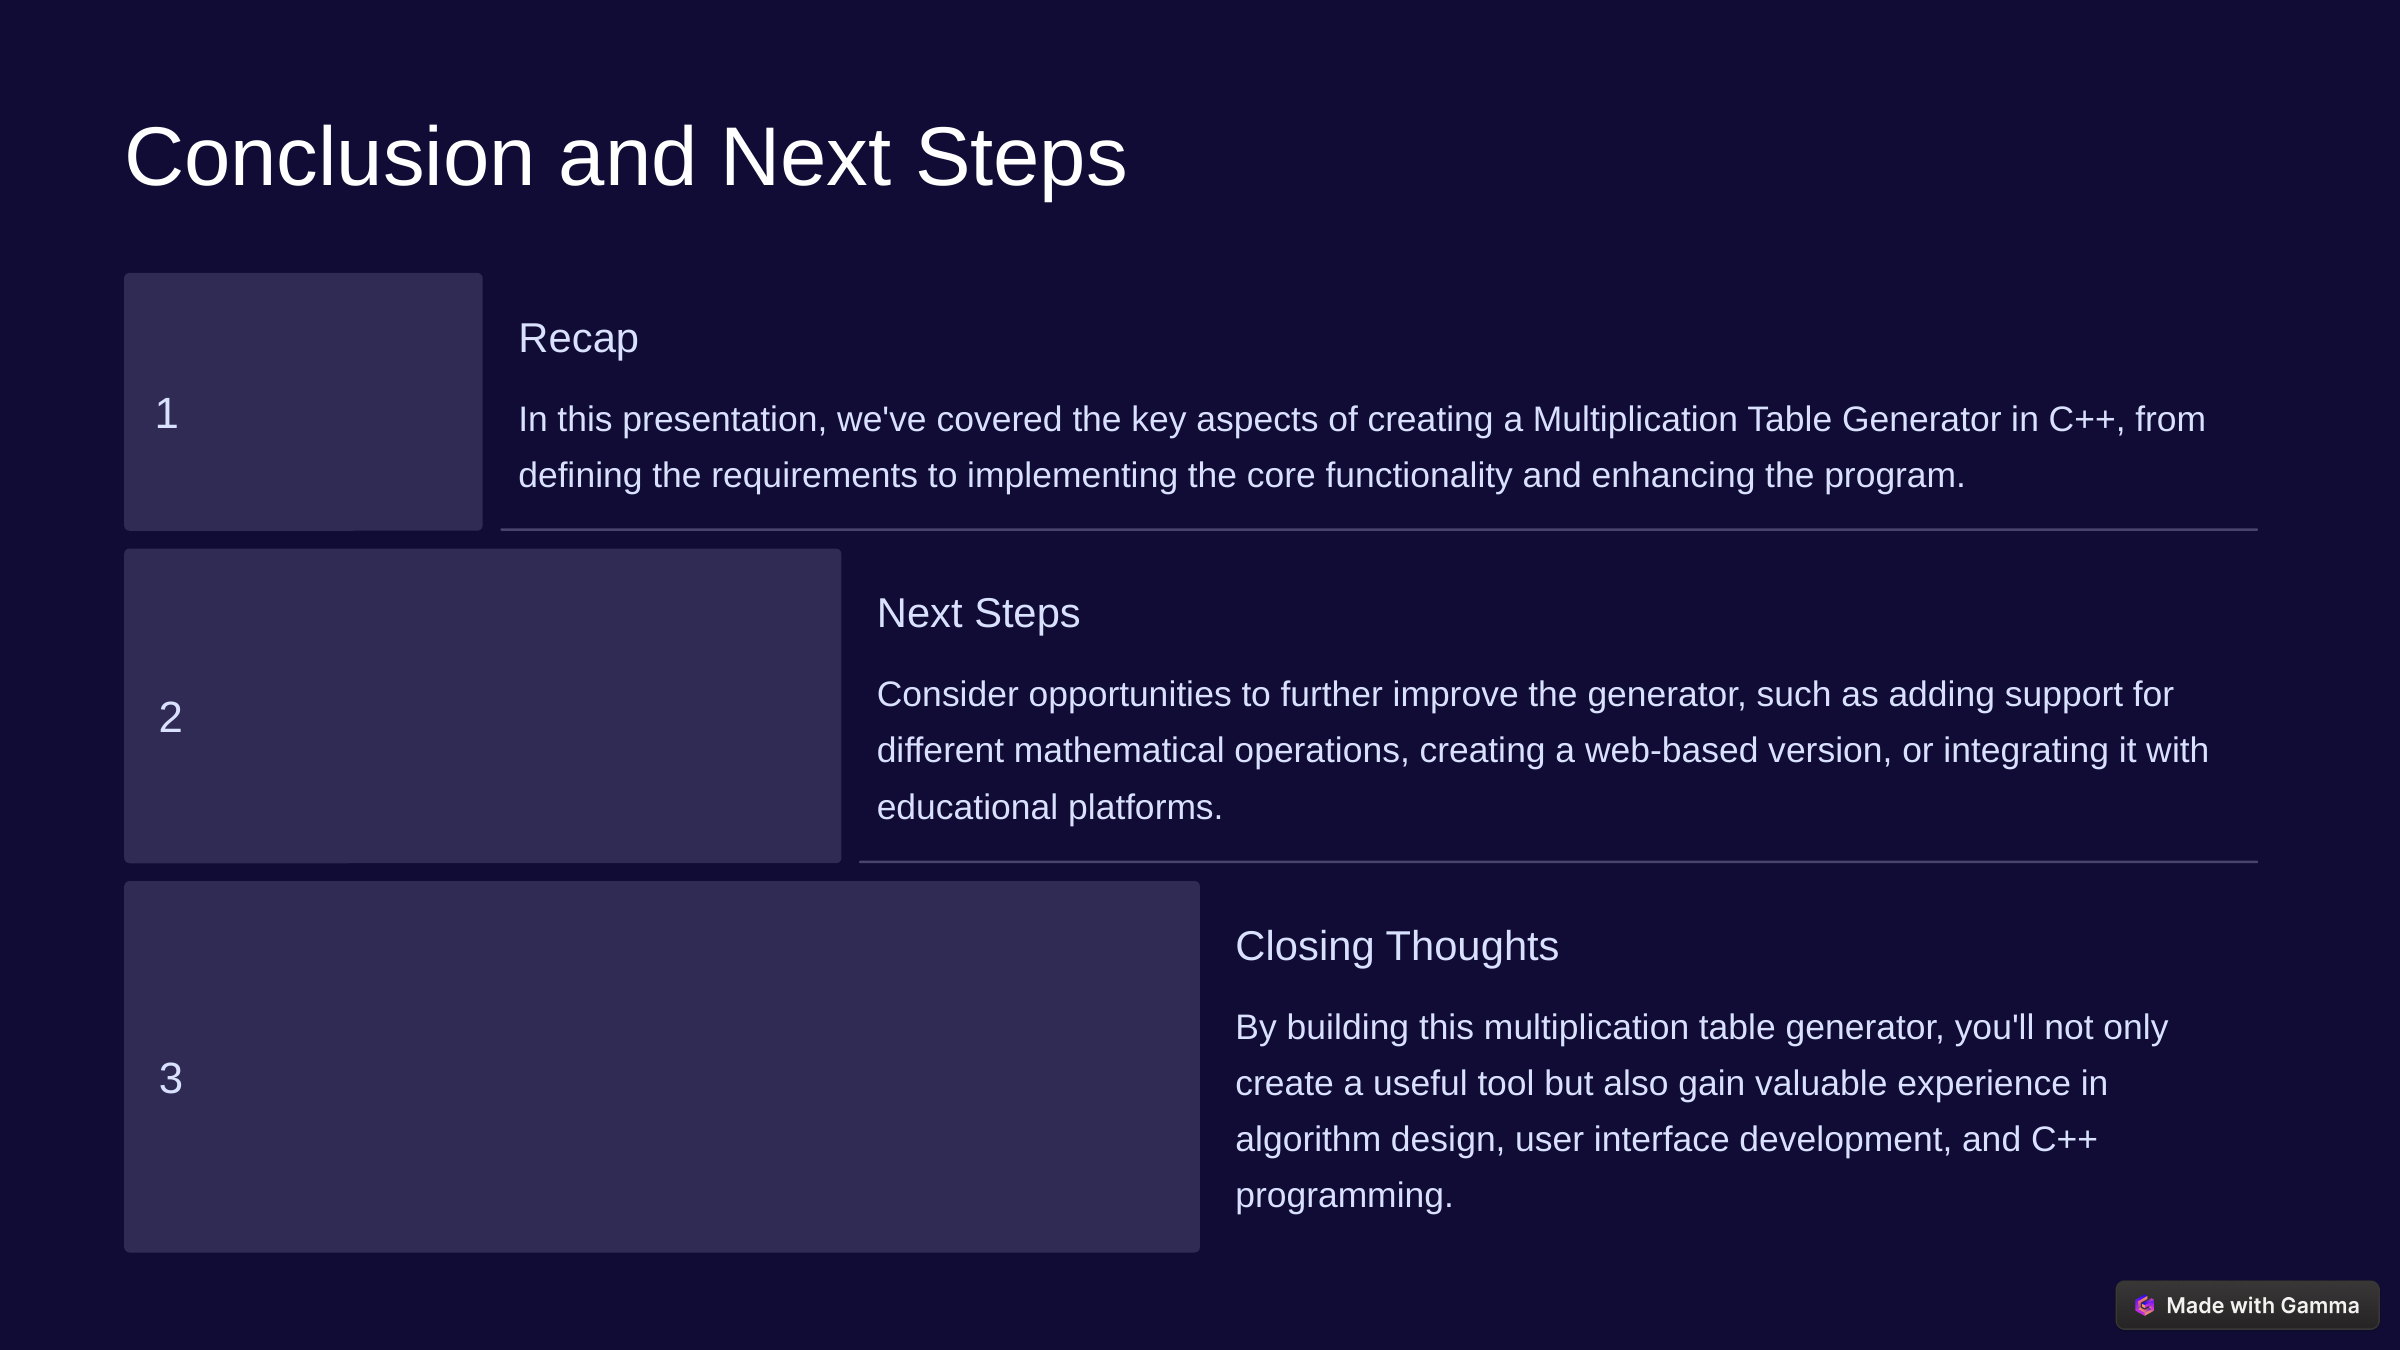

Conclusion and Next Steps

Recap
1
In this presentation, we've covered the key aspects of creating a Multiplication Table Generator in C++, from defining the requirements to implementing the core functionality and enhancing the program.

Next Steps
Consider opportunities to further improve the generator, such as adding support for different mathematical operations, creating a web-based version, or integrating it with educational platforms.
2

Closing Thoughts
By building this multiplication table generator, you'll not only create a useful tool but also gain valuable experience in algorithm design, user interface development, and C++ programming.
3